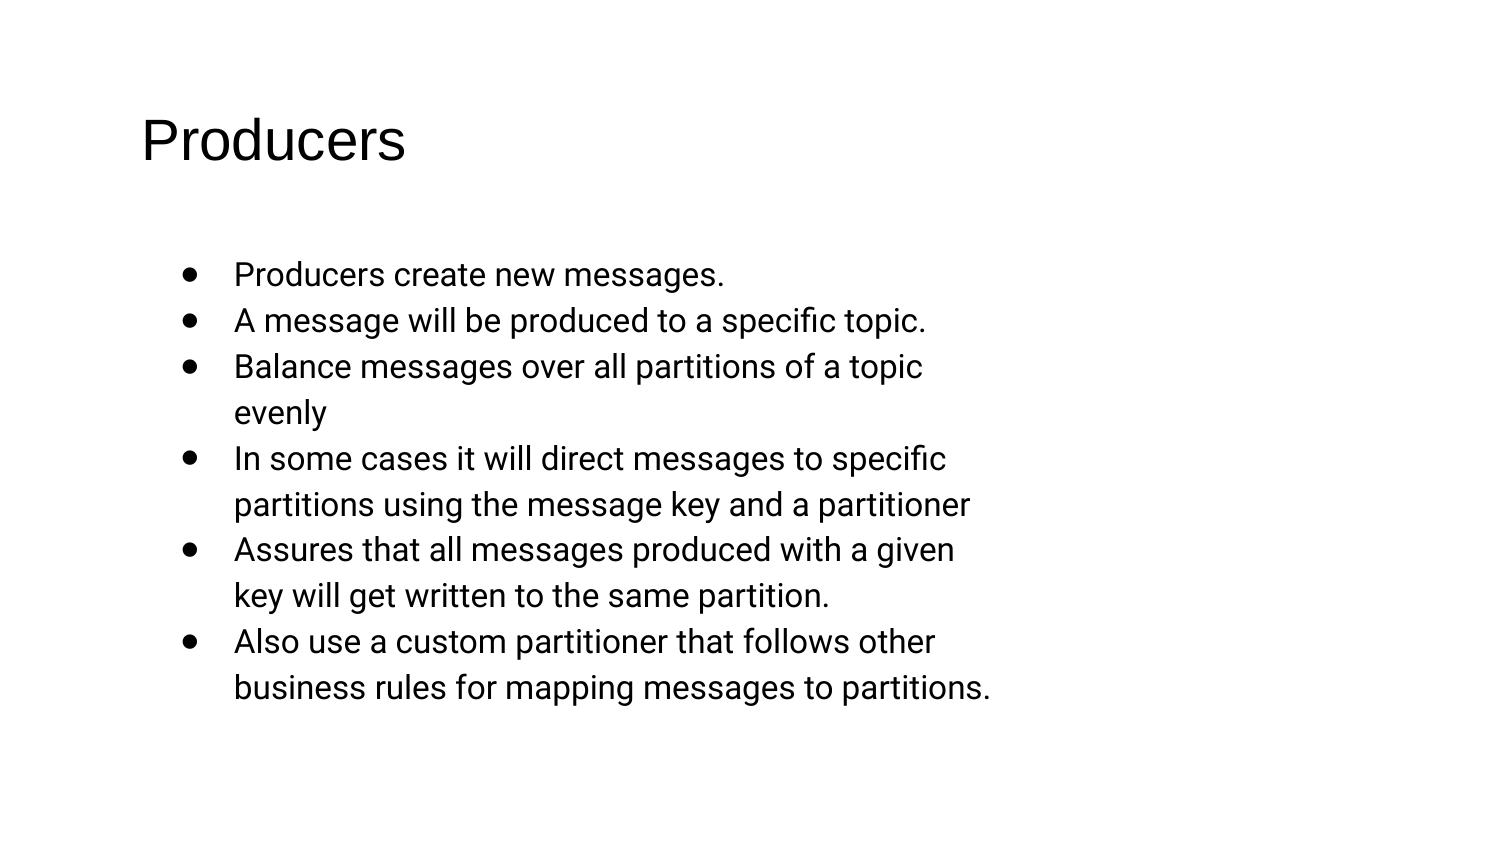

Producers
Producers create new messages.
A message will be produced to a specific topic.
Balance messages over all partitions of a topic evenly
In some cases it will direct messages to specific partitions using the message key and a partitioner
Assures that all messages produced with a given key will get written to the same partition.
Also use a custom partitioner that follows other business rules for mapping messages to partitions.